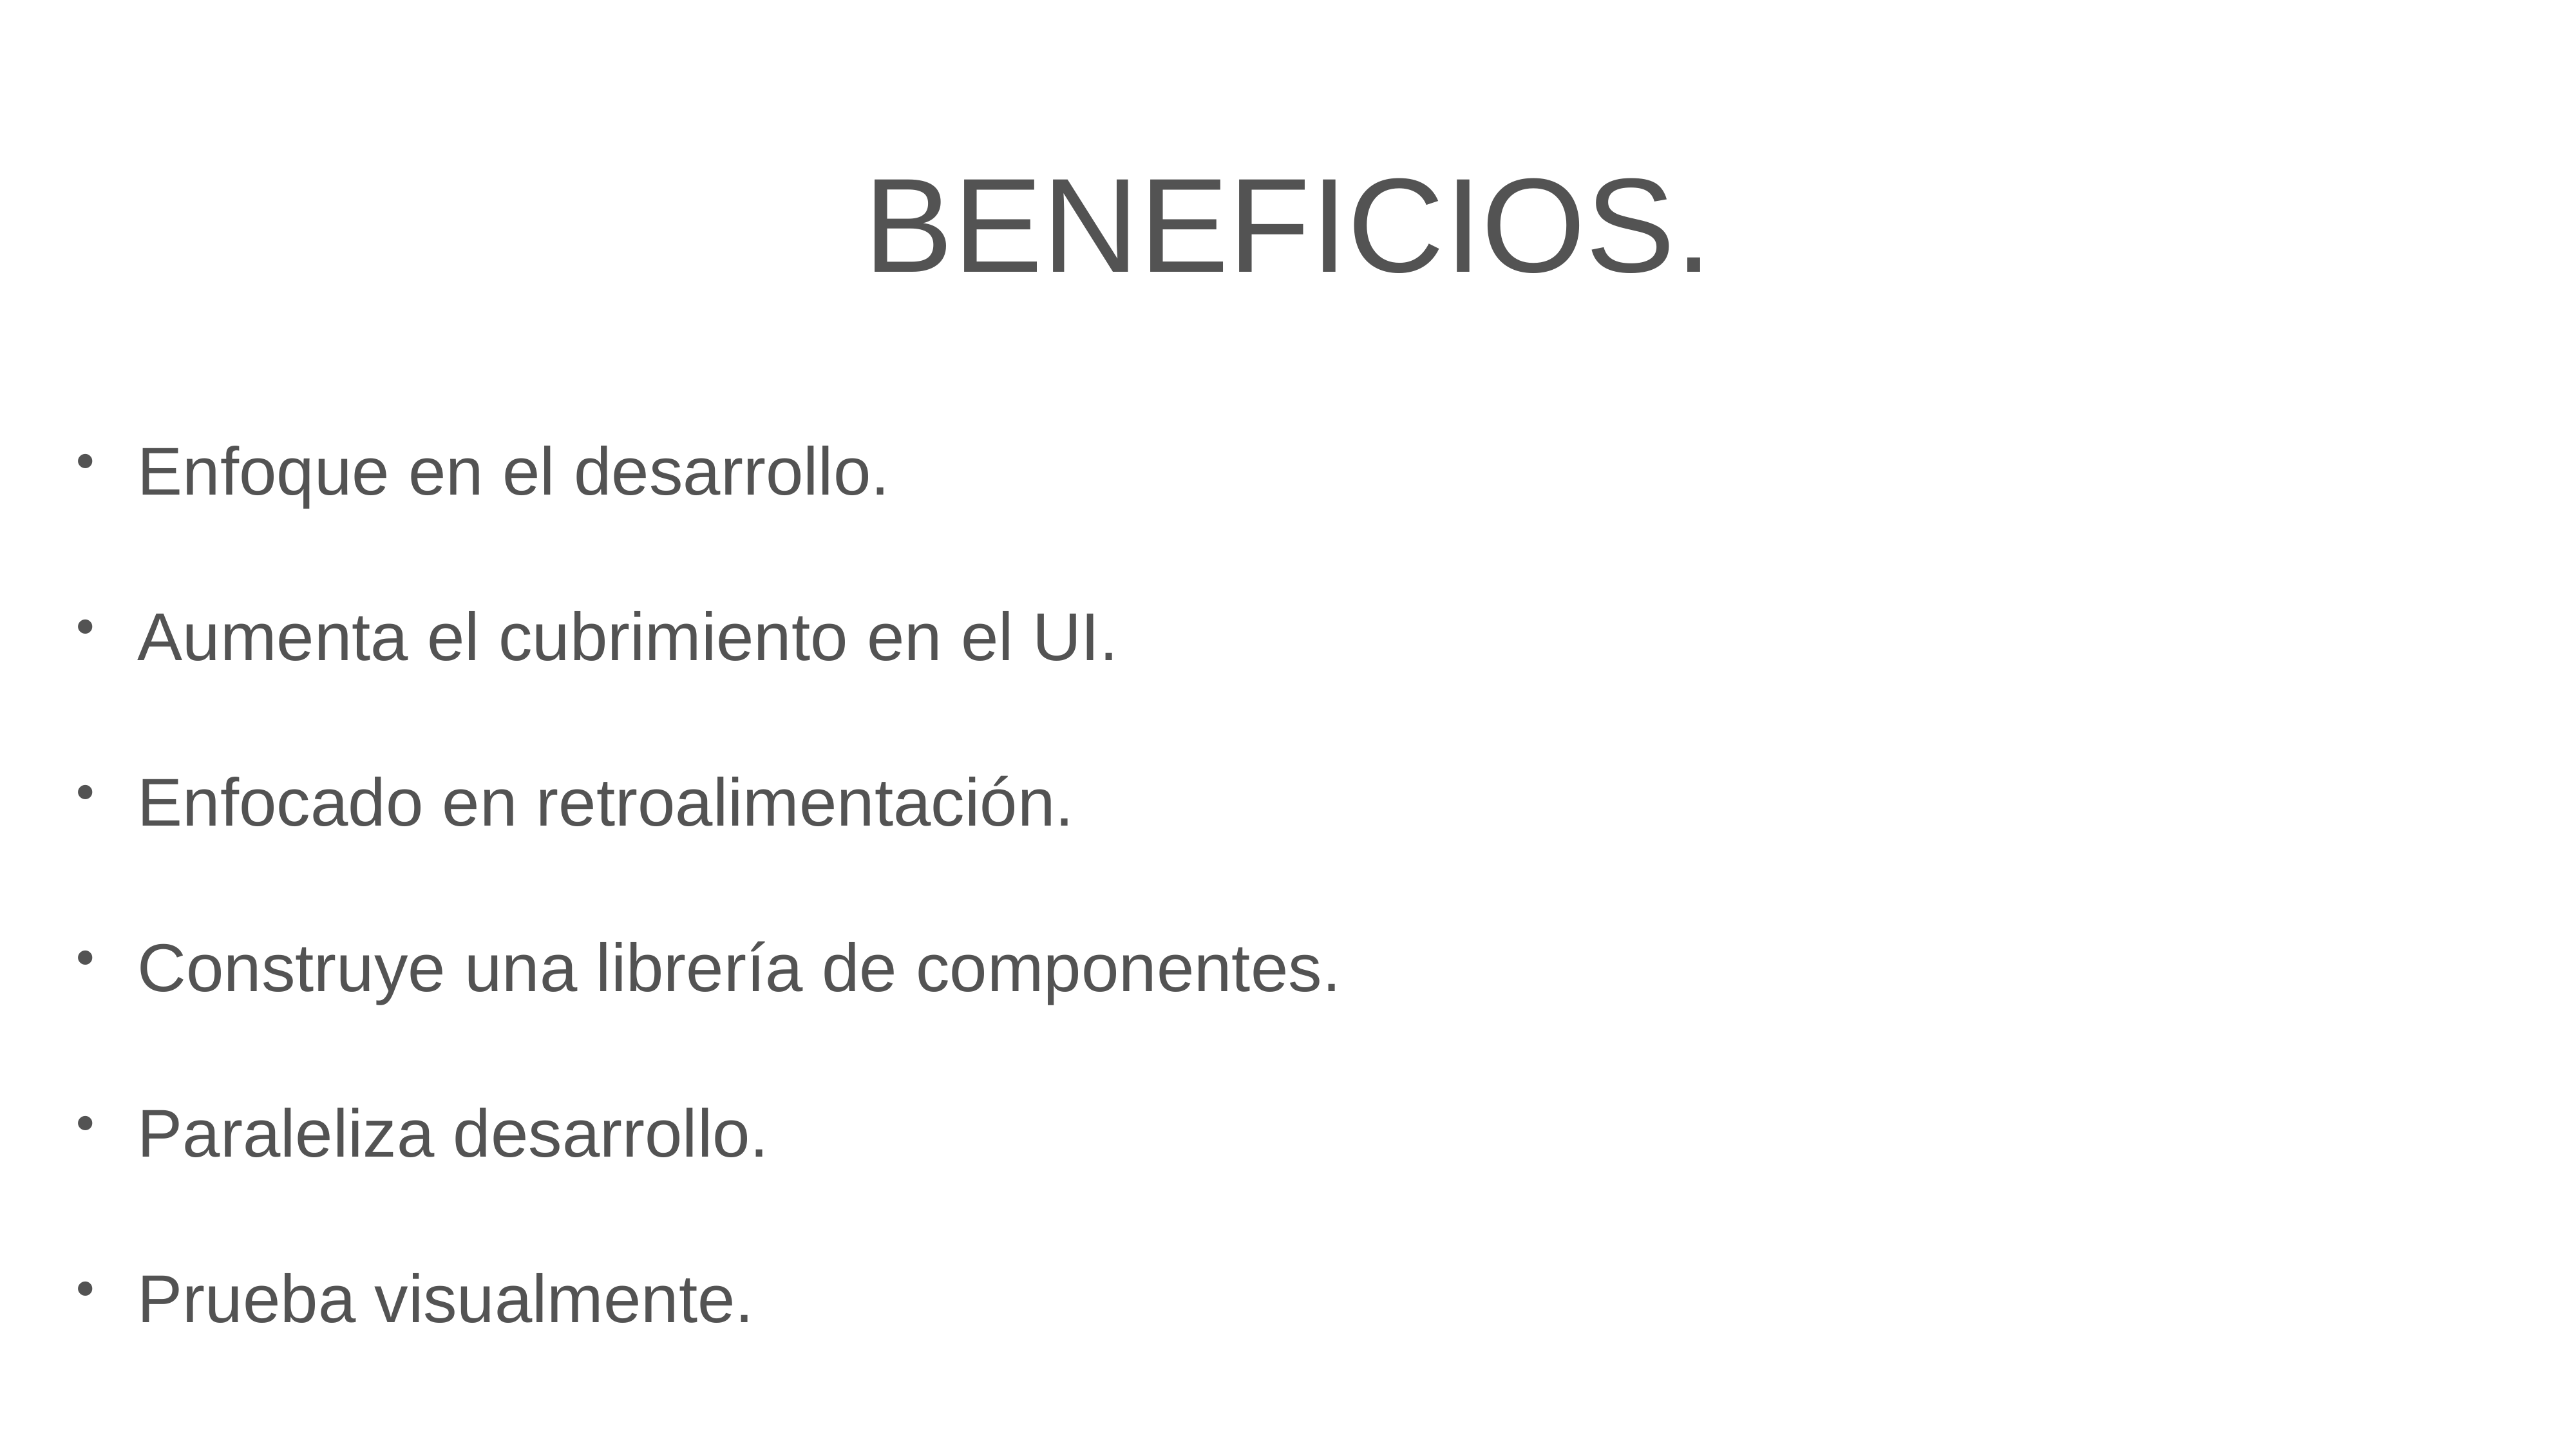

Beneficios.
Enfoque en el desarrollo.
Aumenta el cubrimiento en el UI.
Enfocado en retroalimentación.
Construye una librería de componentes.
Paraleliza desarrollo.
Prueba visualmente.